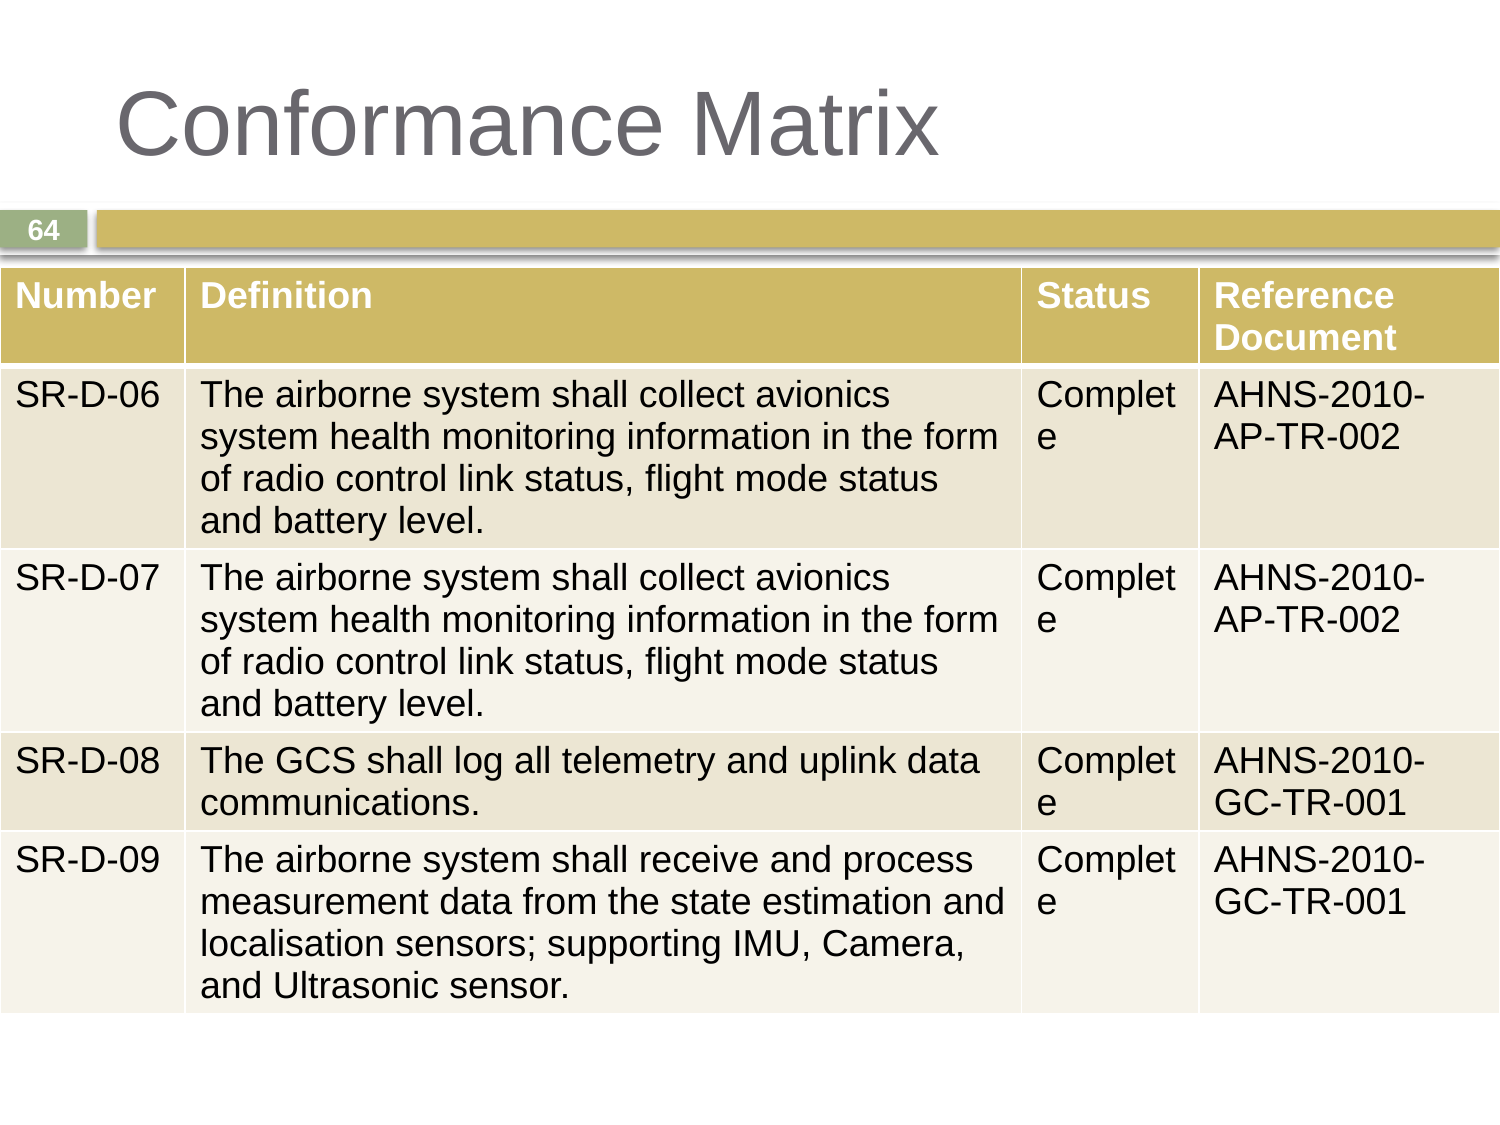

# Conformance Matrix
64
| Number | Definition | Status | Reference Document |
| --- | --- | --- | --- |
| SR-D-06 | The airborne system shall collect avionics system health monitoring information in the form of radio control link status, flight mode status and battery level. | Complete | AHNS-2010-AP-TR-002 |
| SR-D-07 | The airborne system shall collect avionics system health monitoring information in the form of radio control link status, flight mode status and battery level. | Complete | AHNS-2010-AP-TR-002 |
| SR-D-08 | The GCS shall log all telemetry and uplink data communications. | Complete | AHNS-2010-GC-TR-001 |
| SR-D-09 | The airborne system shall receive and process measurement data from the state estimation and localisation sensors; supporting IMU, Camera, and Ultrasonic sensor. | Complete | AHNS-2010-GC-TR-001 |